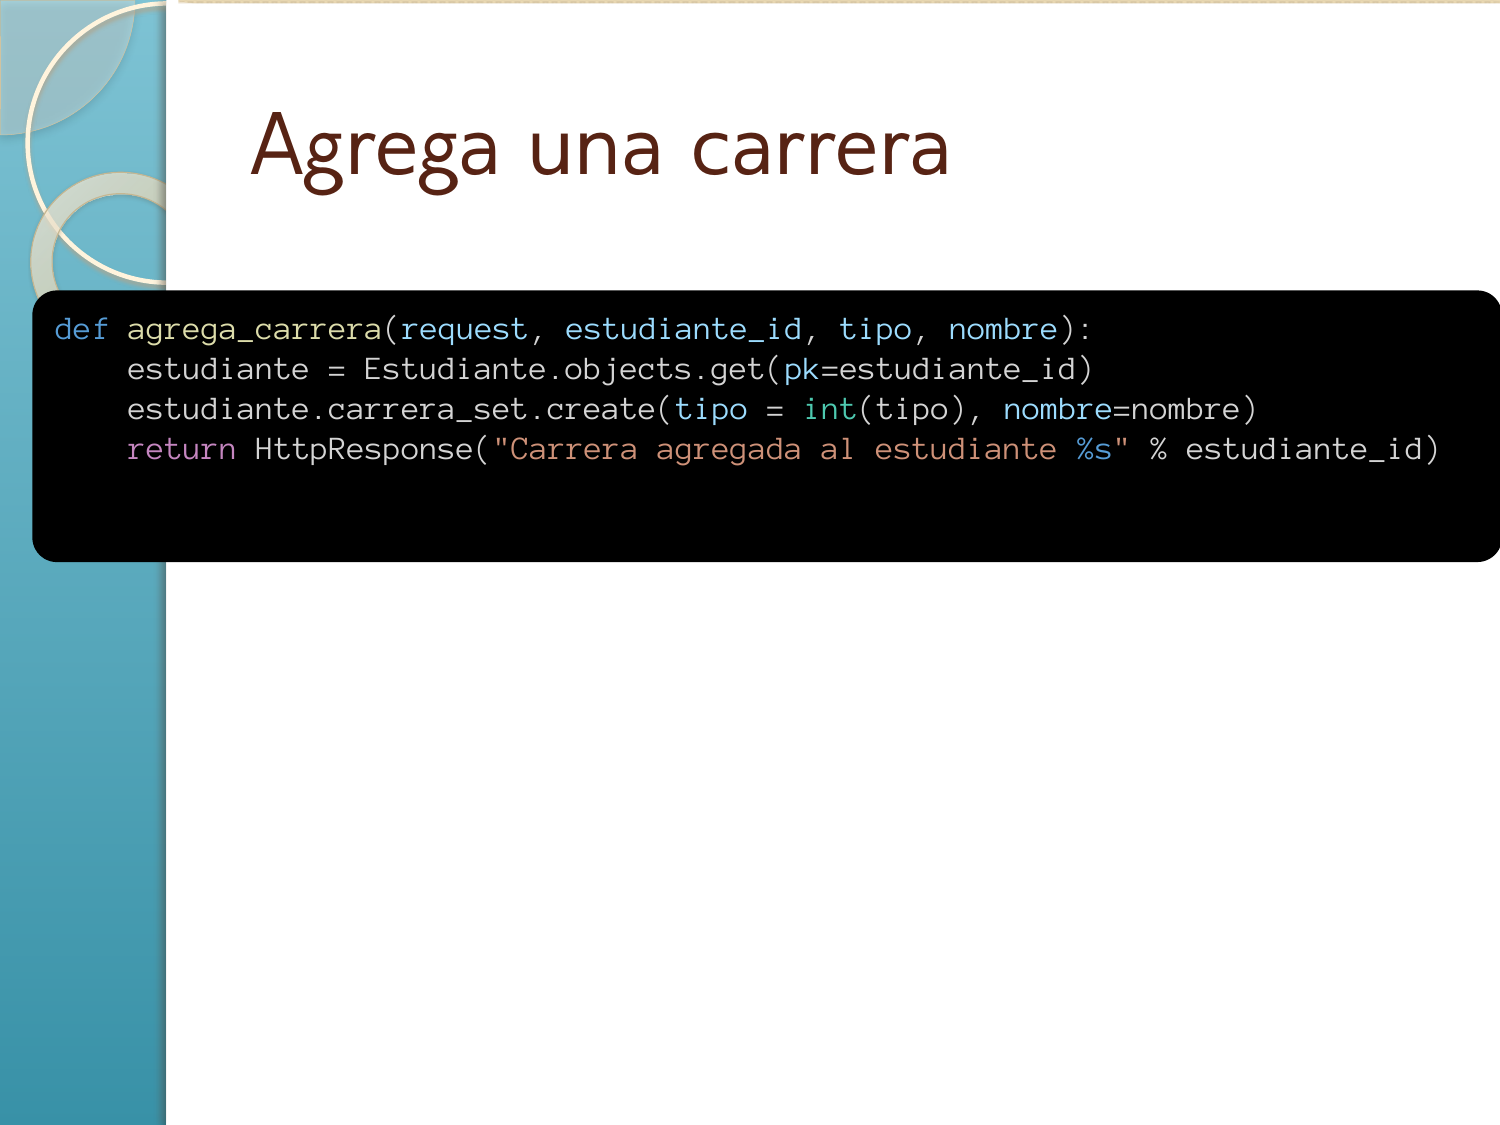

# Agrega una carrera
def agrega_carrera(request, estudiante_id, tipo, nombre):
    estudiante = Estudiante.objects.get(pk=estudiante_id)
    estudiante.carrera_set.create(tipo = int(tipo), nombre=nombre)
    return HttpResponse("Carrera agregada al estudiante %s" % estudiante_id)